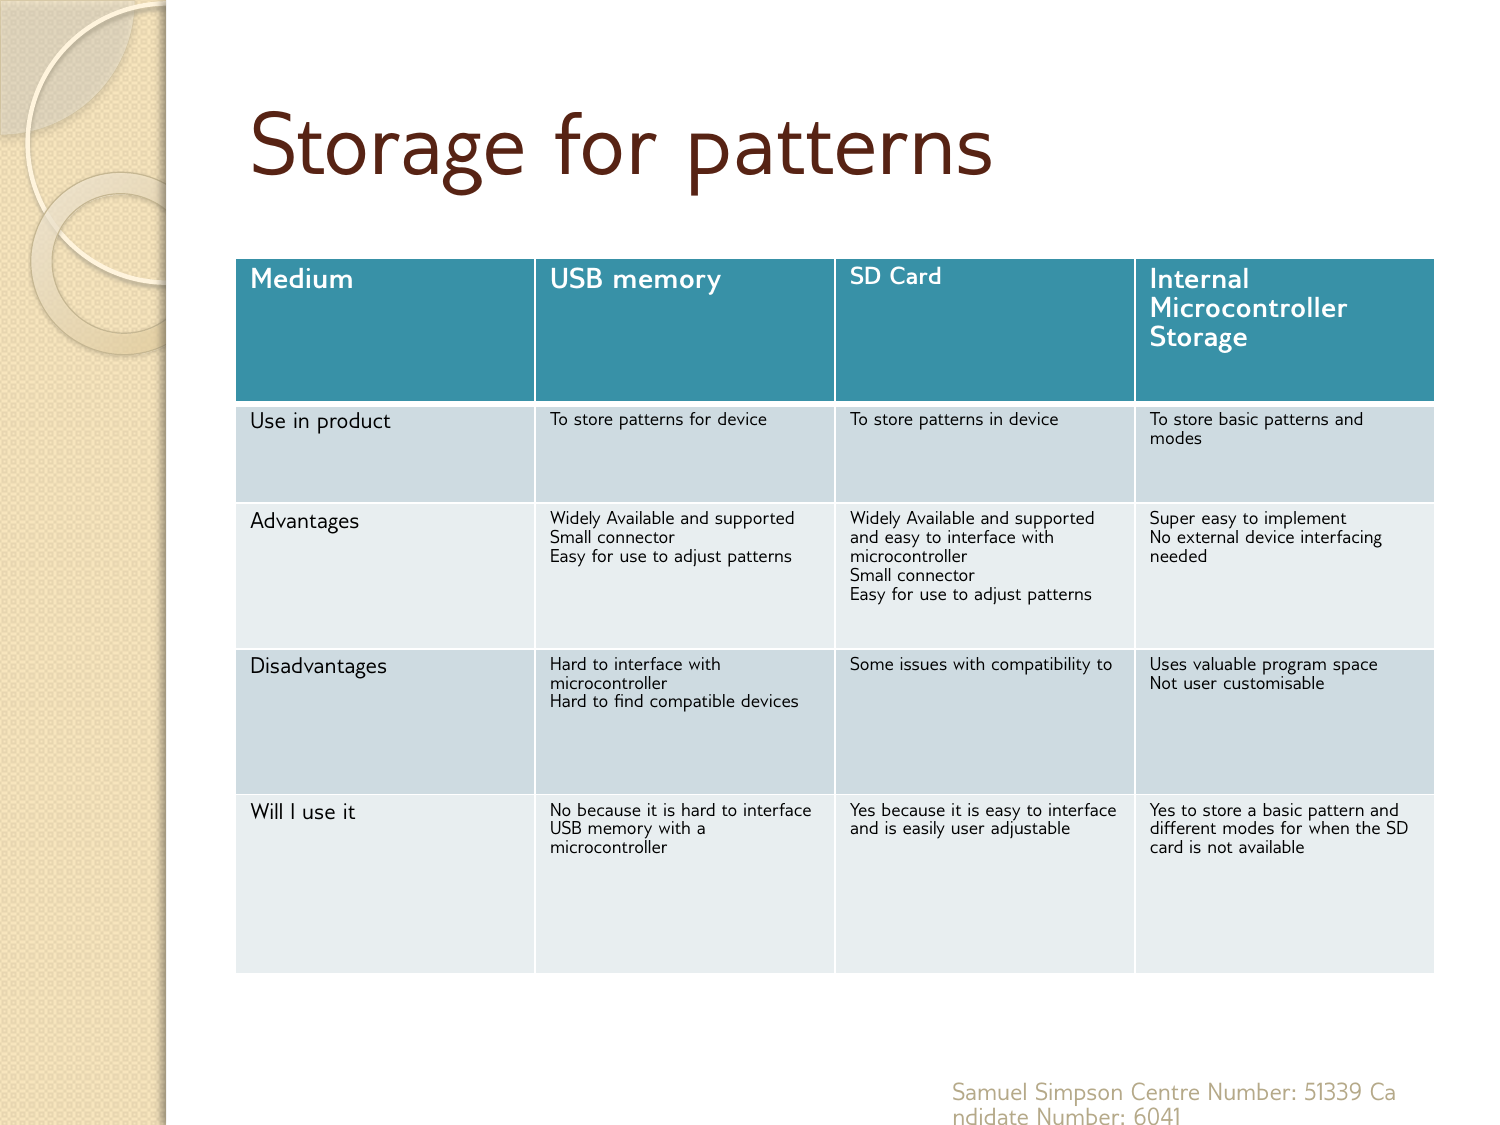

# Storage for patterns
| Medium | USB memory | SD Card | Internal Microcontroller Storage |
| --- | --- | --- | --- |
| Use in product | To store patterns for device | To store patterns in device | To store basic patterns and modes |
| Advantages | Widely Available and supported Small connector Easy for use to adjust patterns | Widely Available and supported and easy to interface with microcontroller Small connector Easy for use to adjust patterns | Super easy to implement No external device interfacing needed |
| Disadvantages | Hard to interface with microcontroller Hard to find compatible devices | Some issues with compatibility to | Uses valuable program space Not user customisable |
| Will I use it | No because it is hard to interface USB memory with a microcontroller | Yes because it is easy to interface and is easily user adjustable | Yes to store a basic pattern and different modes for when the SD card is not available |
Samuel Simpson Centre Number: 51339 Candidate Number: 6041